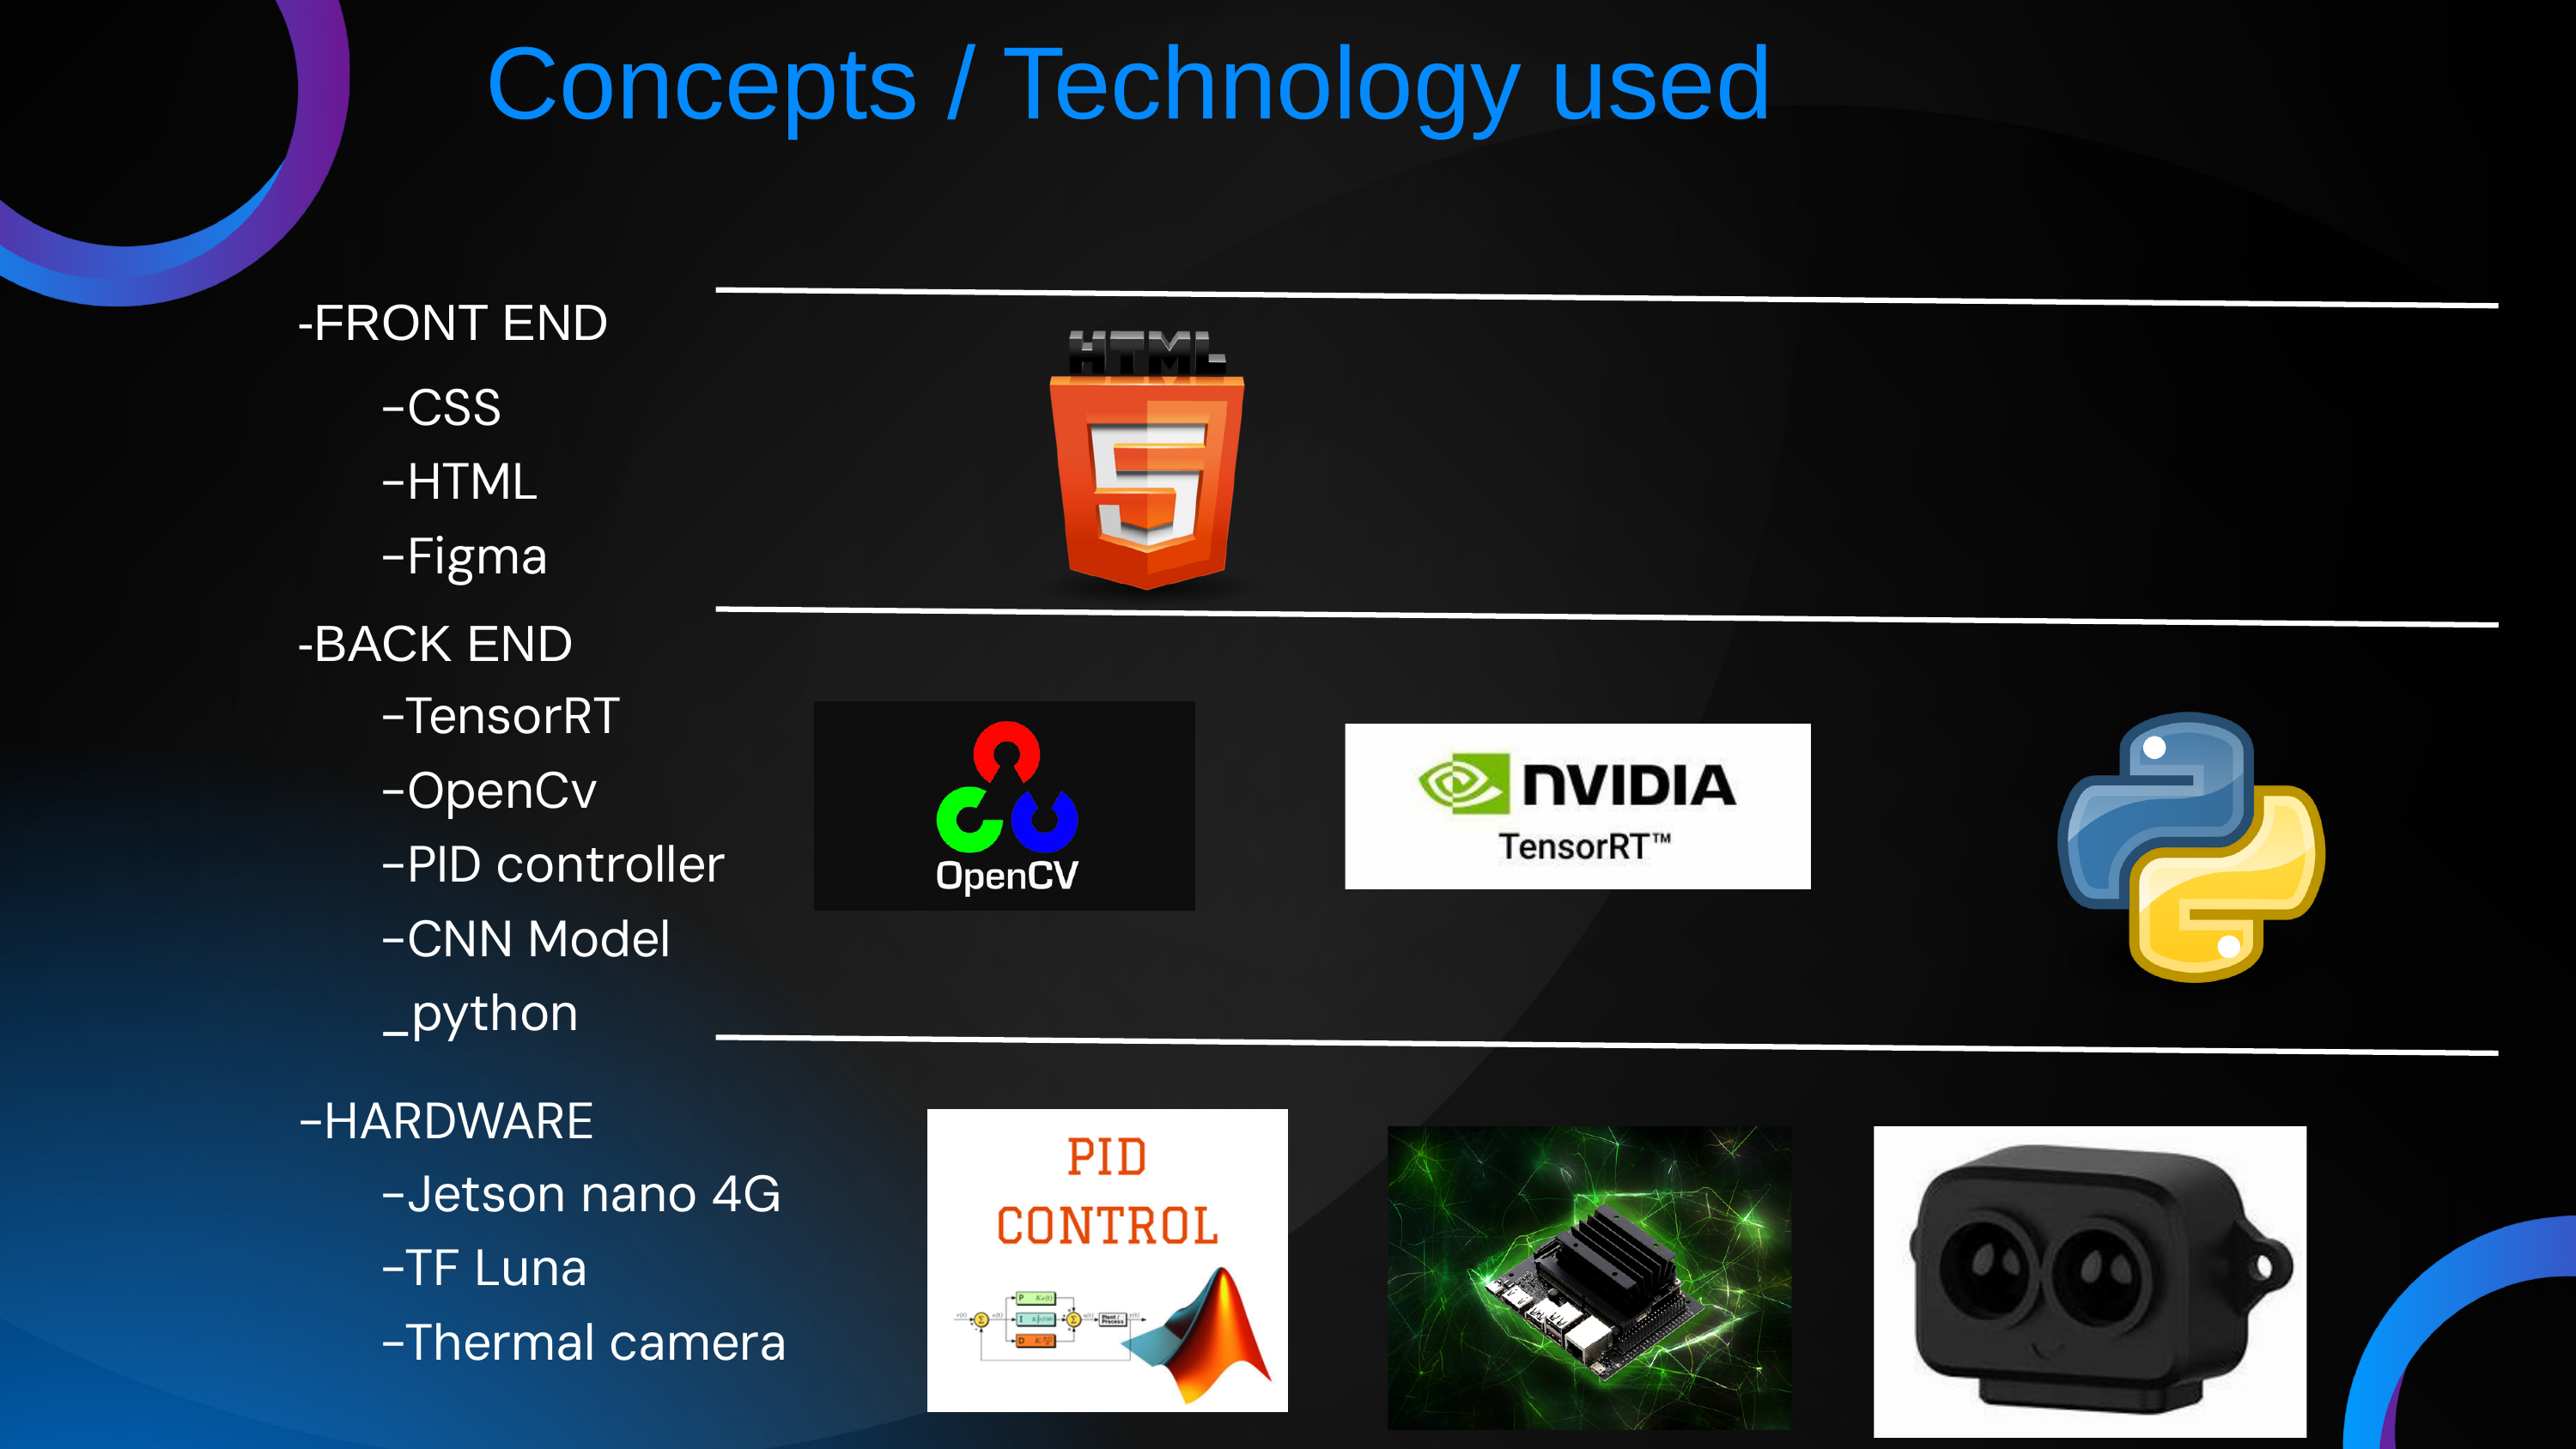

Concepts / Technology used
-FRONT END

-CSS
-HTML
-Figma
-BACK END

-TensorRT
-OpenCv
-PID controller
-CNN Model
_python

-HARDWARE

-Jetson nano 4G
-TF Luna
-Thermal camera